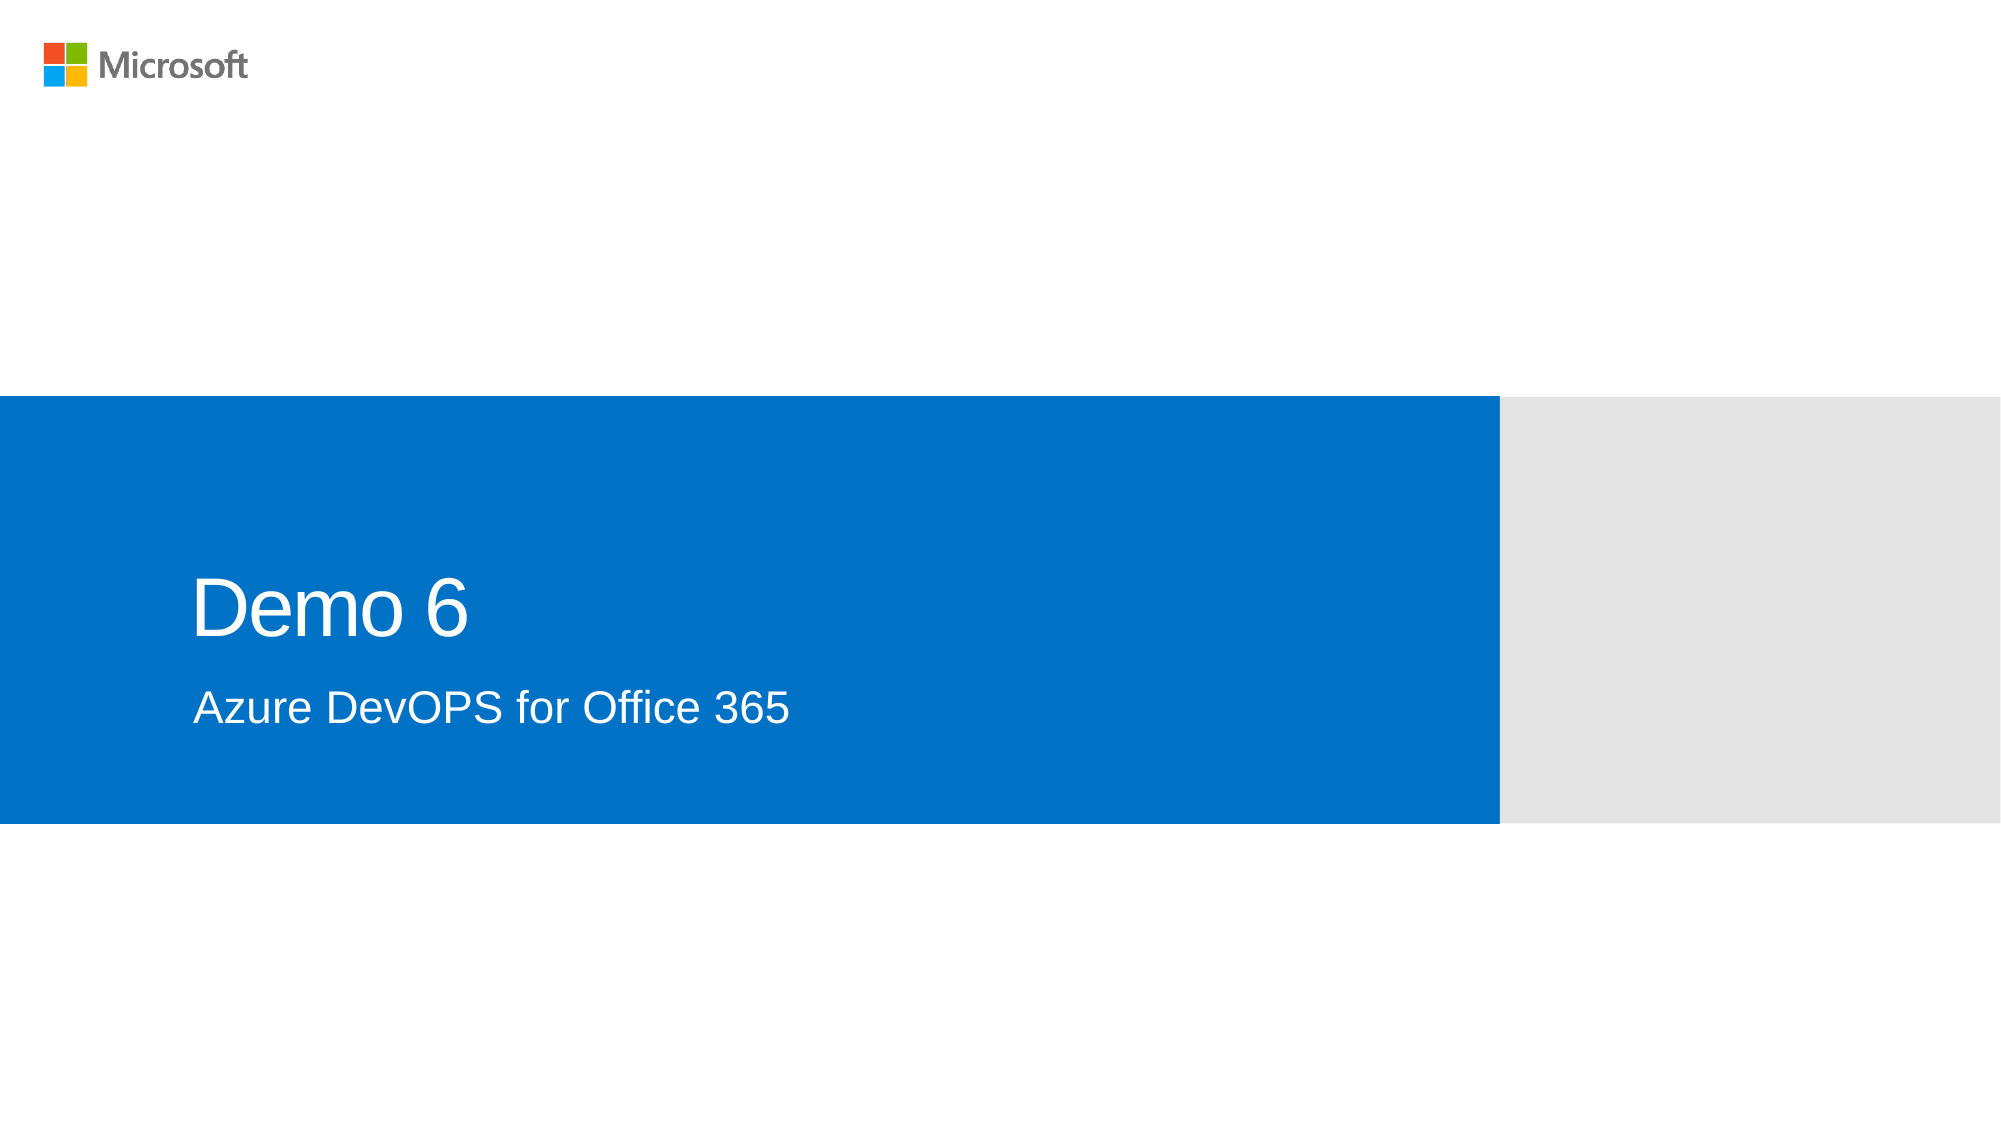

# Demo 6
Azure DevOPS for Office 365